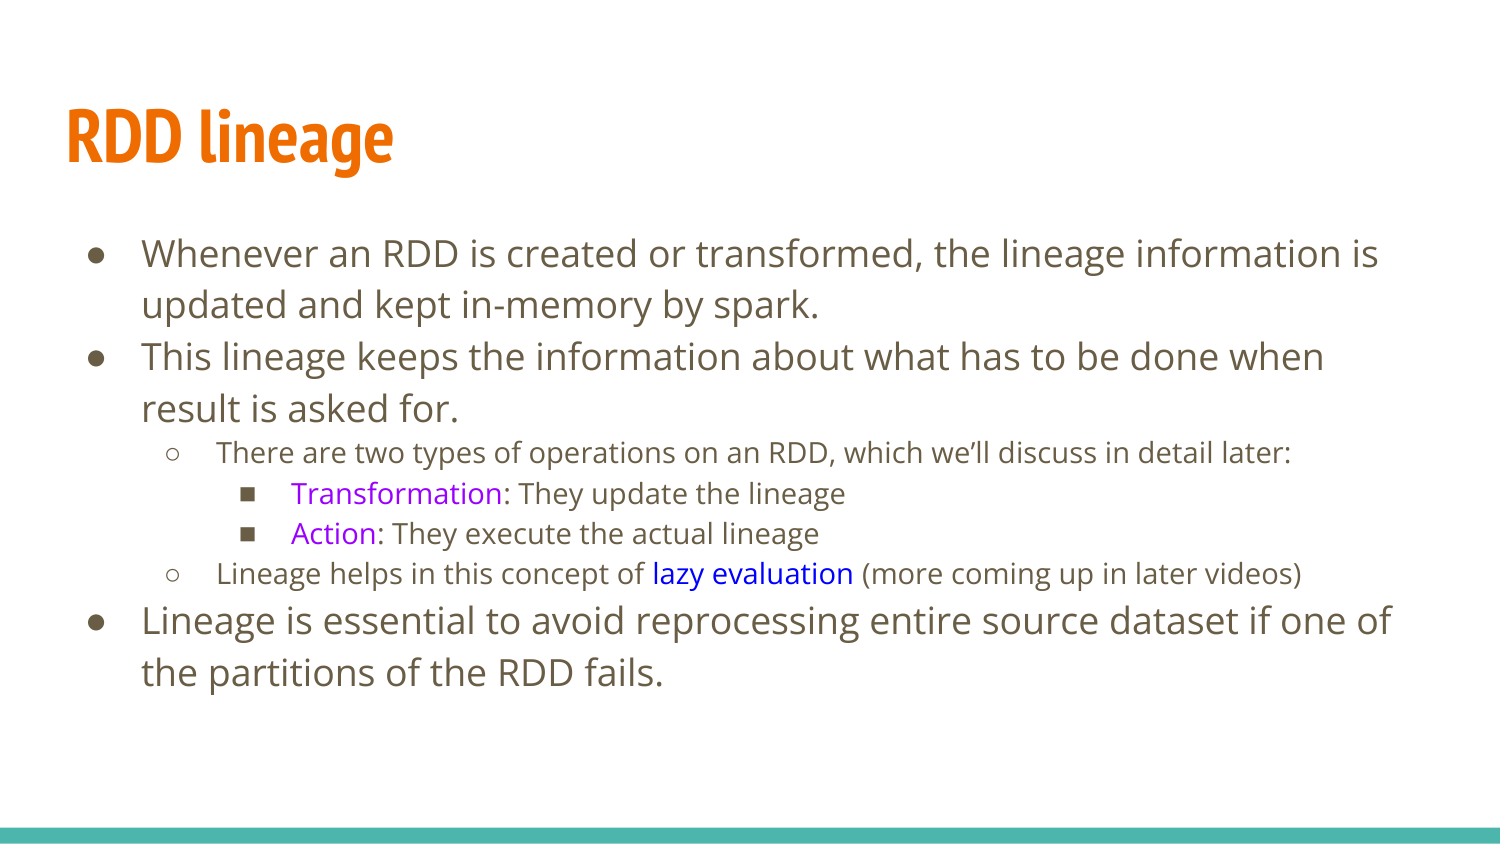

# RDD lineage
Whenever an RDD is created or transformed, the lineage information is updated and kept in-memory by spark.
This lineage keeps the information about what has to be done when result is asked for.
There are two types of operations on an RDD, which we’ll discuss in detail later:
Transformation: They update the lineage
Action: They execute the actual lineage
Lineage helps in this concept of lazy evaluation (more coming up in later videos)
Lineage is essential to avoid reprocessing entire source dataset if one of the partitions of the RDD fails.